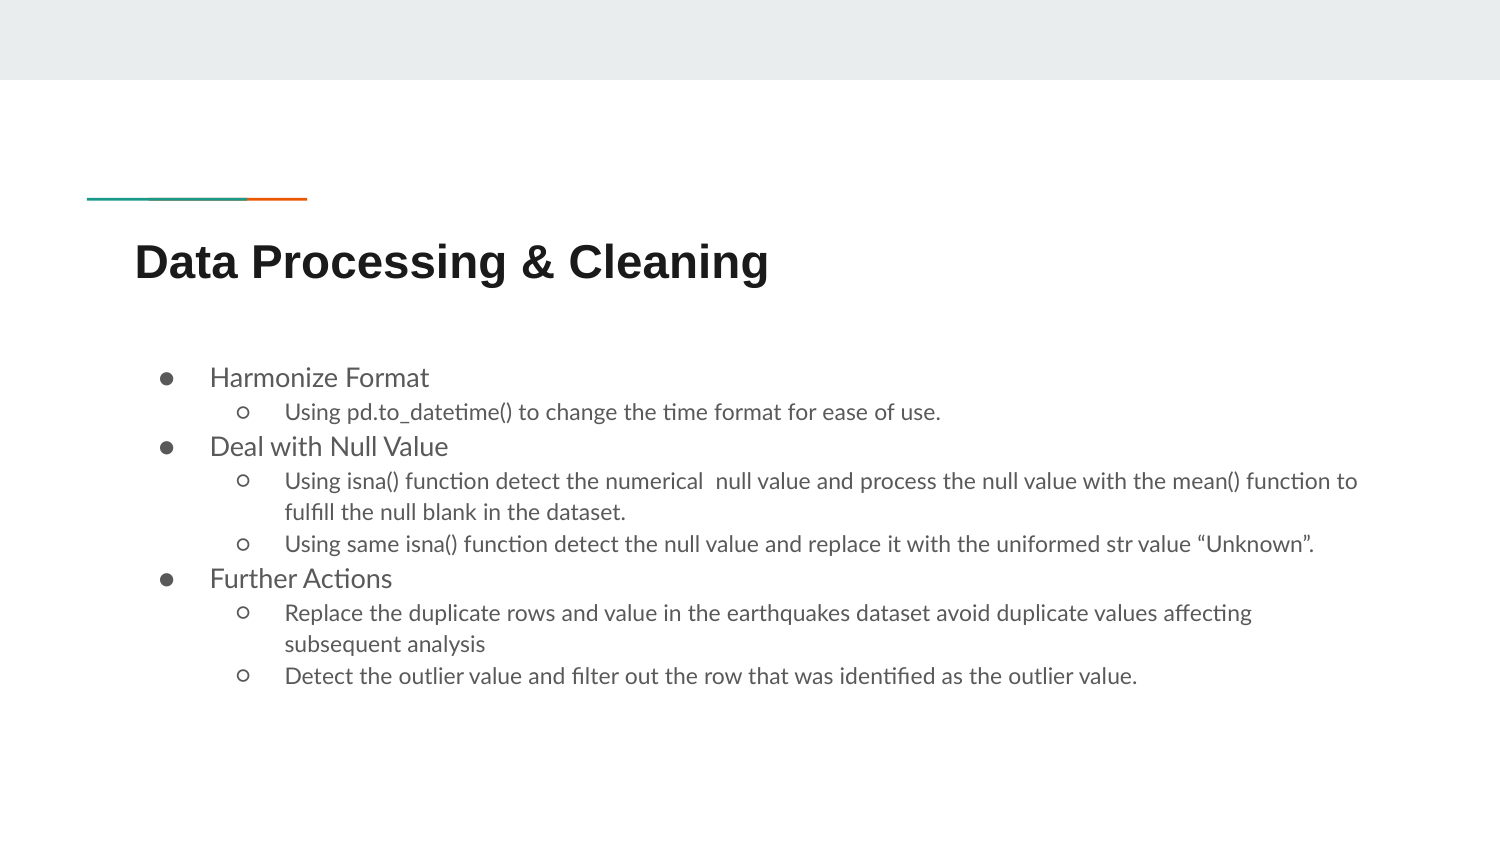

# Data Processing & Cleaning
Harmonize Format
Using pd.to_datetime() to change the time format for ease of use.
Deal with Null Value
Using isna() function detect the numerical  null value and process the null value with the mean() function to fulfill the null blank in the dataset.
Using same isna() function detect the null value and replace it with the uniformed str value “Unknown”.
Further Actions
Replace the duplicate rows and value in the earthquakes dataset avoid duplicate values affecting subsequent analysis
Detect the outlier value and filter out the row that was identified as the outlier value.